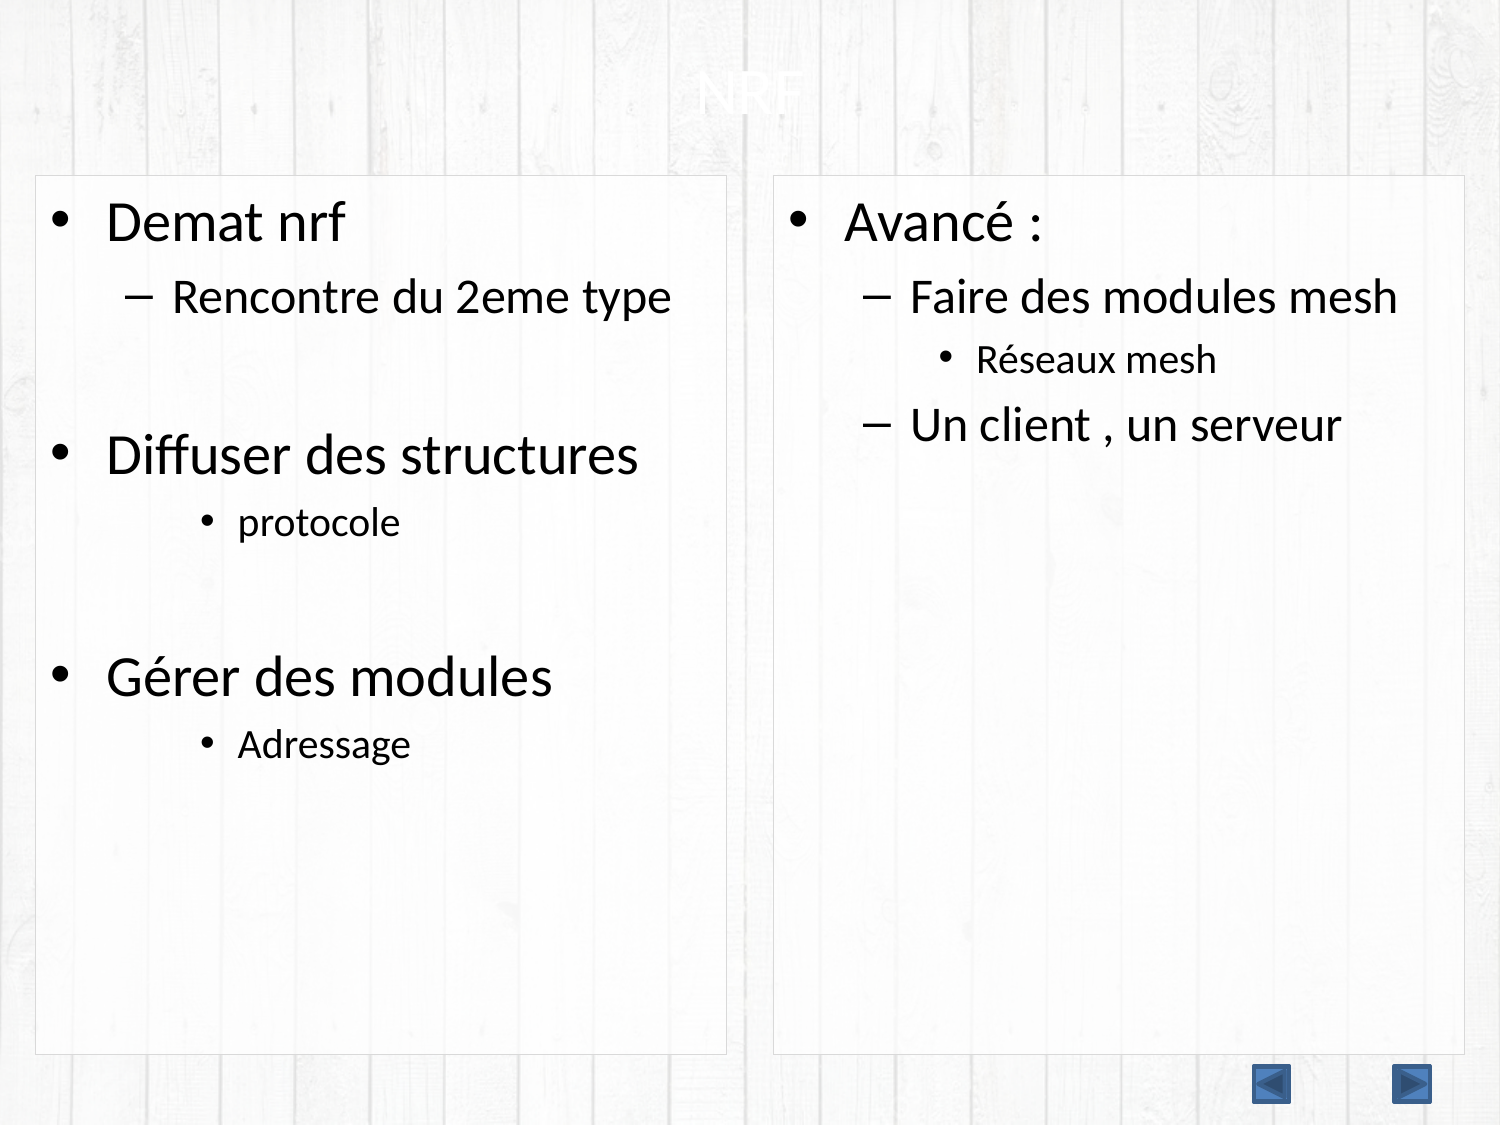

# NRF
Demat nrf
Rencontre du 2eme type

Diffuser des structures
protocole

Gérer des modules
Adressage
Avancé :
Faire des modules mesh
Réseaux mesh
Un client , un serveur